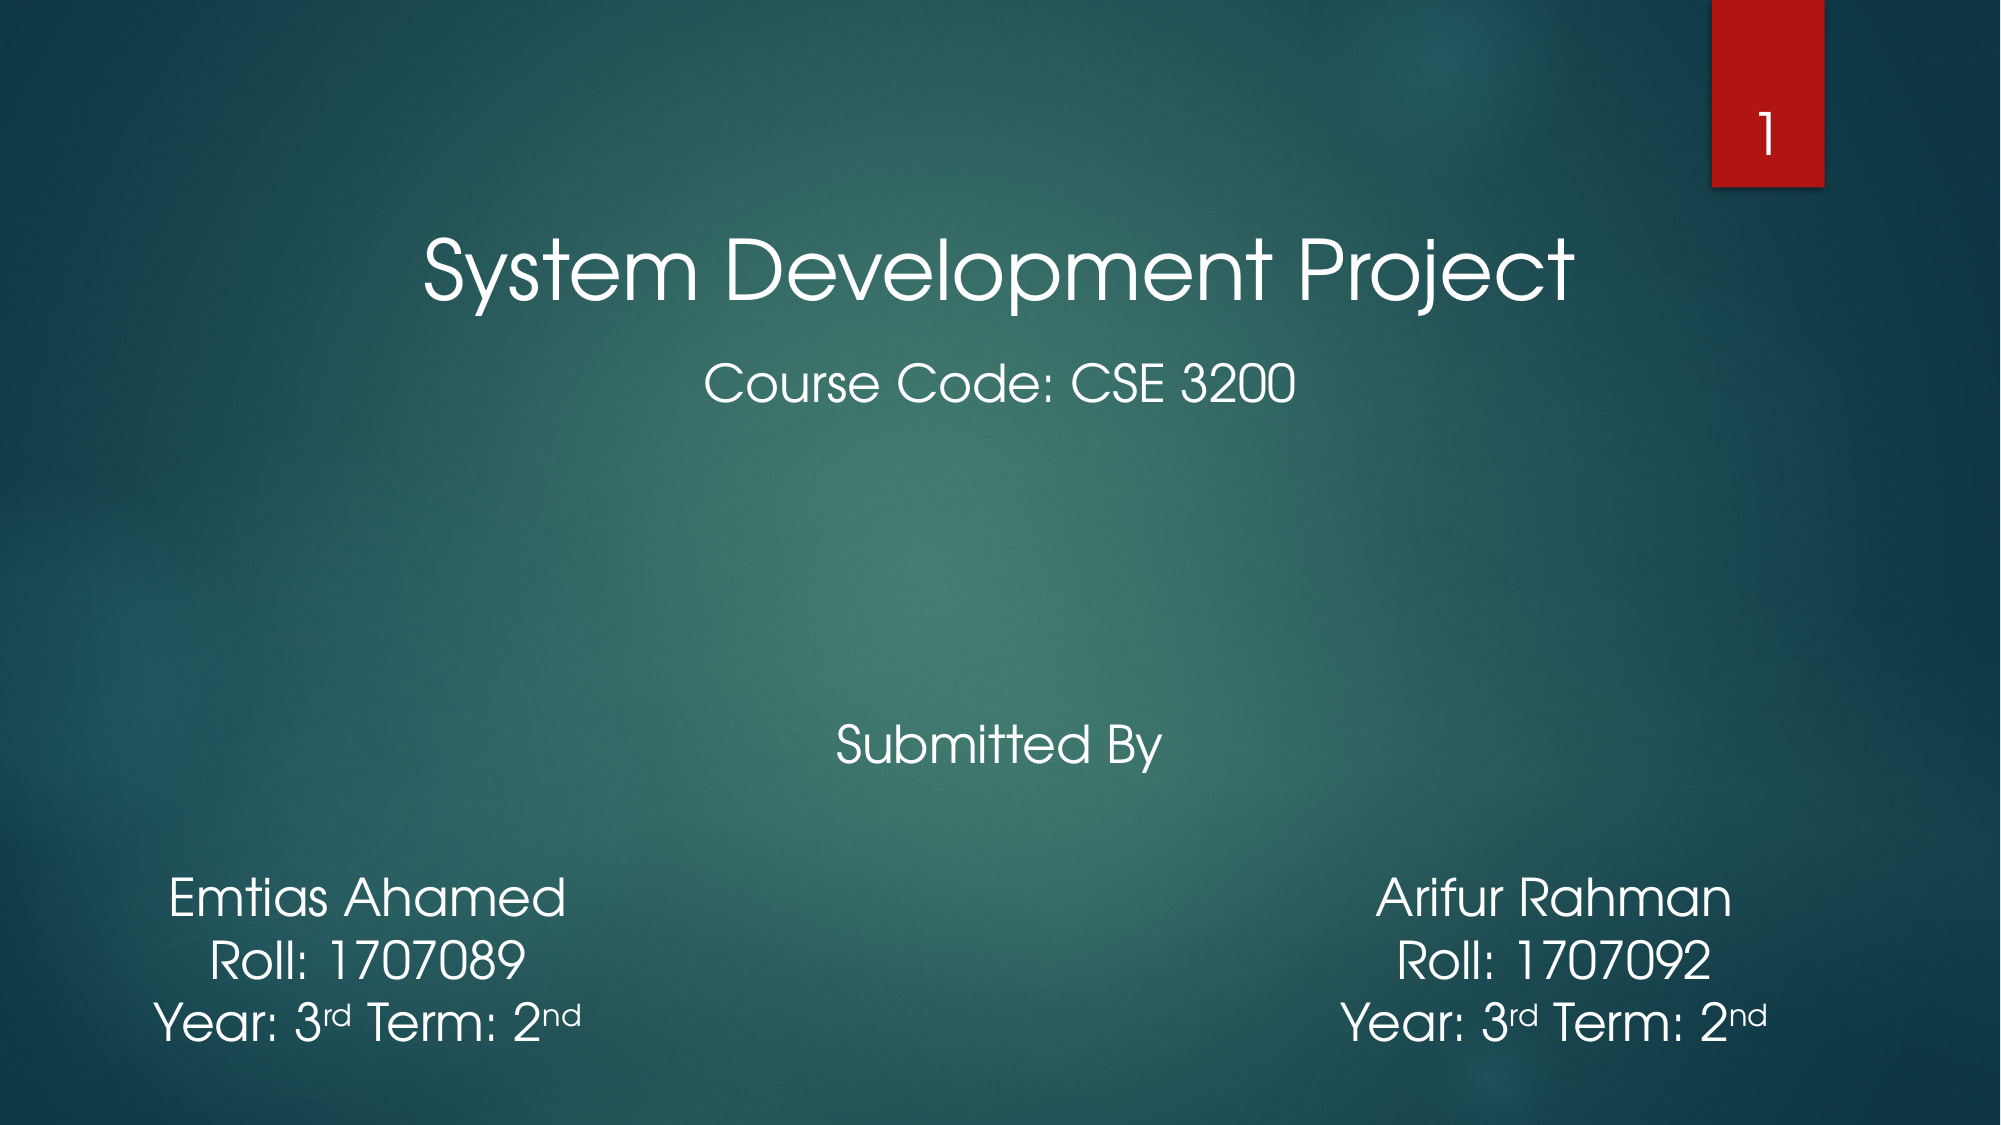

1
System Development Project
Course Code: CSE 3200
Submitted By
Arifur Rahman
Roll: 1707092
Year: 3rd Term: 2nd
Emtias Ahamed
Roll: 1707089
Year: 3rd Term: 2nd